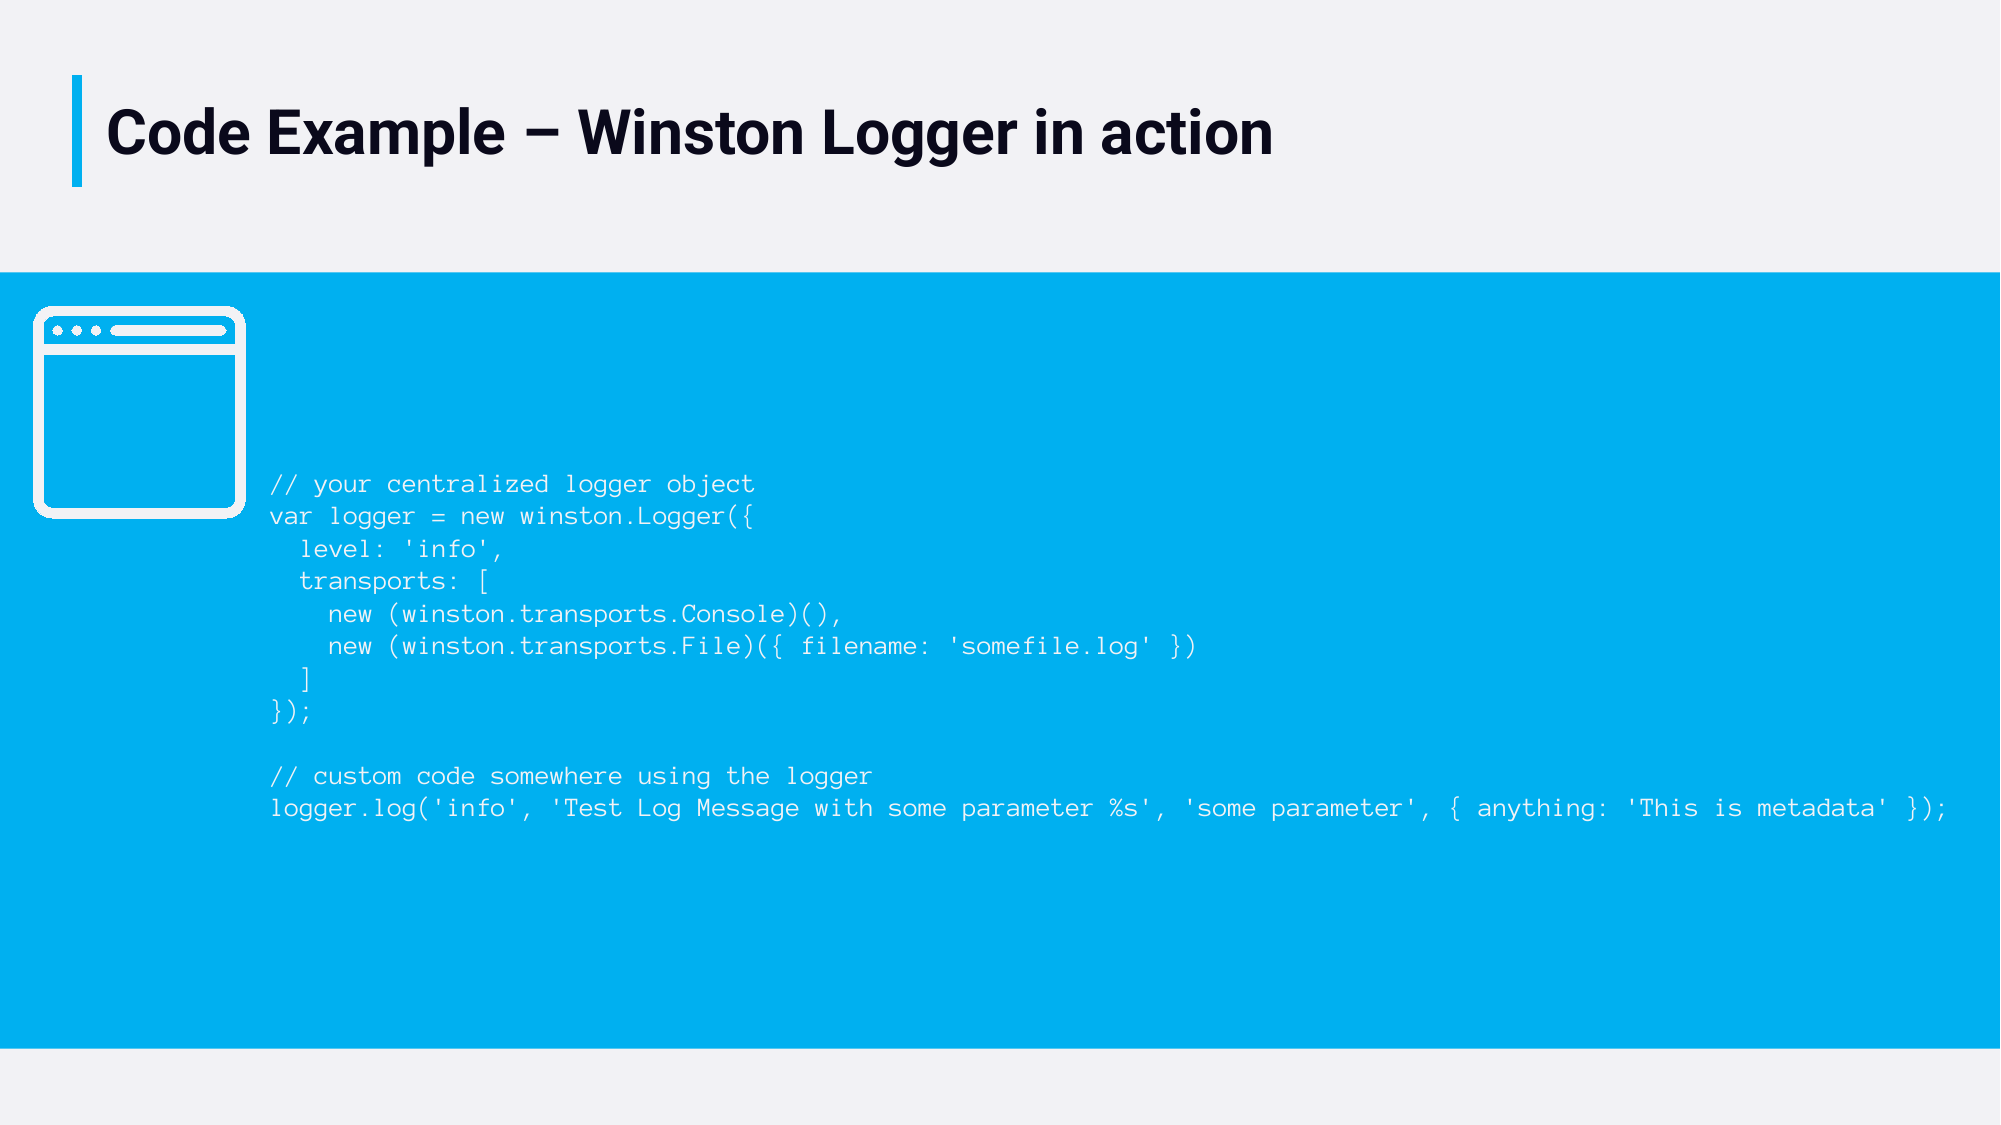

# Code Example – Winston Logger in action

// your centralized logger object
var logger = new winston.Logger({
  level: 'info',
  transports: [
    new (winston.transports.Console)(),
    new (winston.transports.File)({ filename: 'somefile.log' })
  ]
});

// custom code somewhere using the logger
logger.log('info', 'Test Log Message with some parameter %s', 'some parameter', { anything: 'This is metadata' });